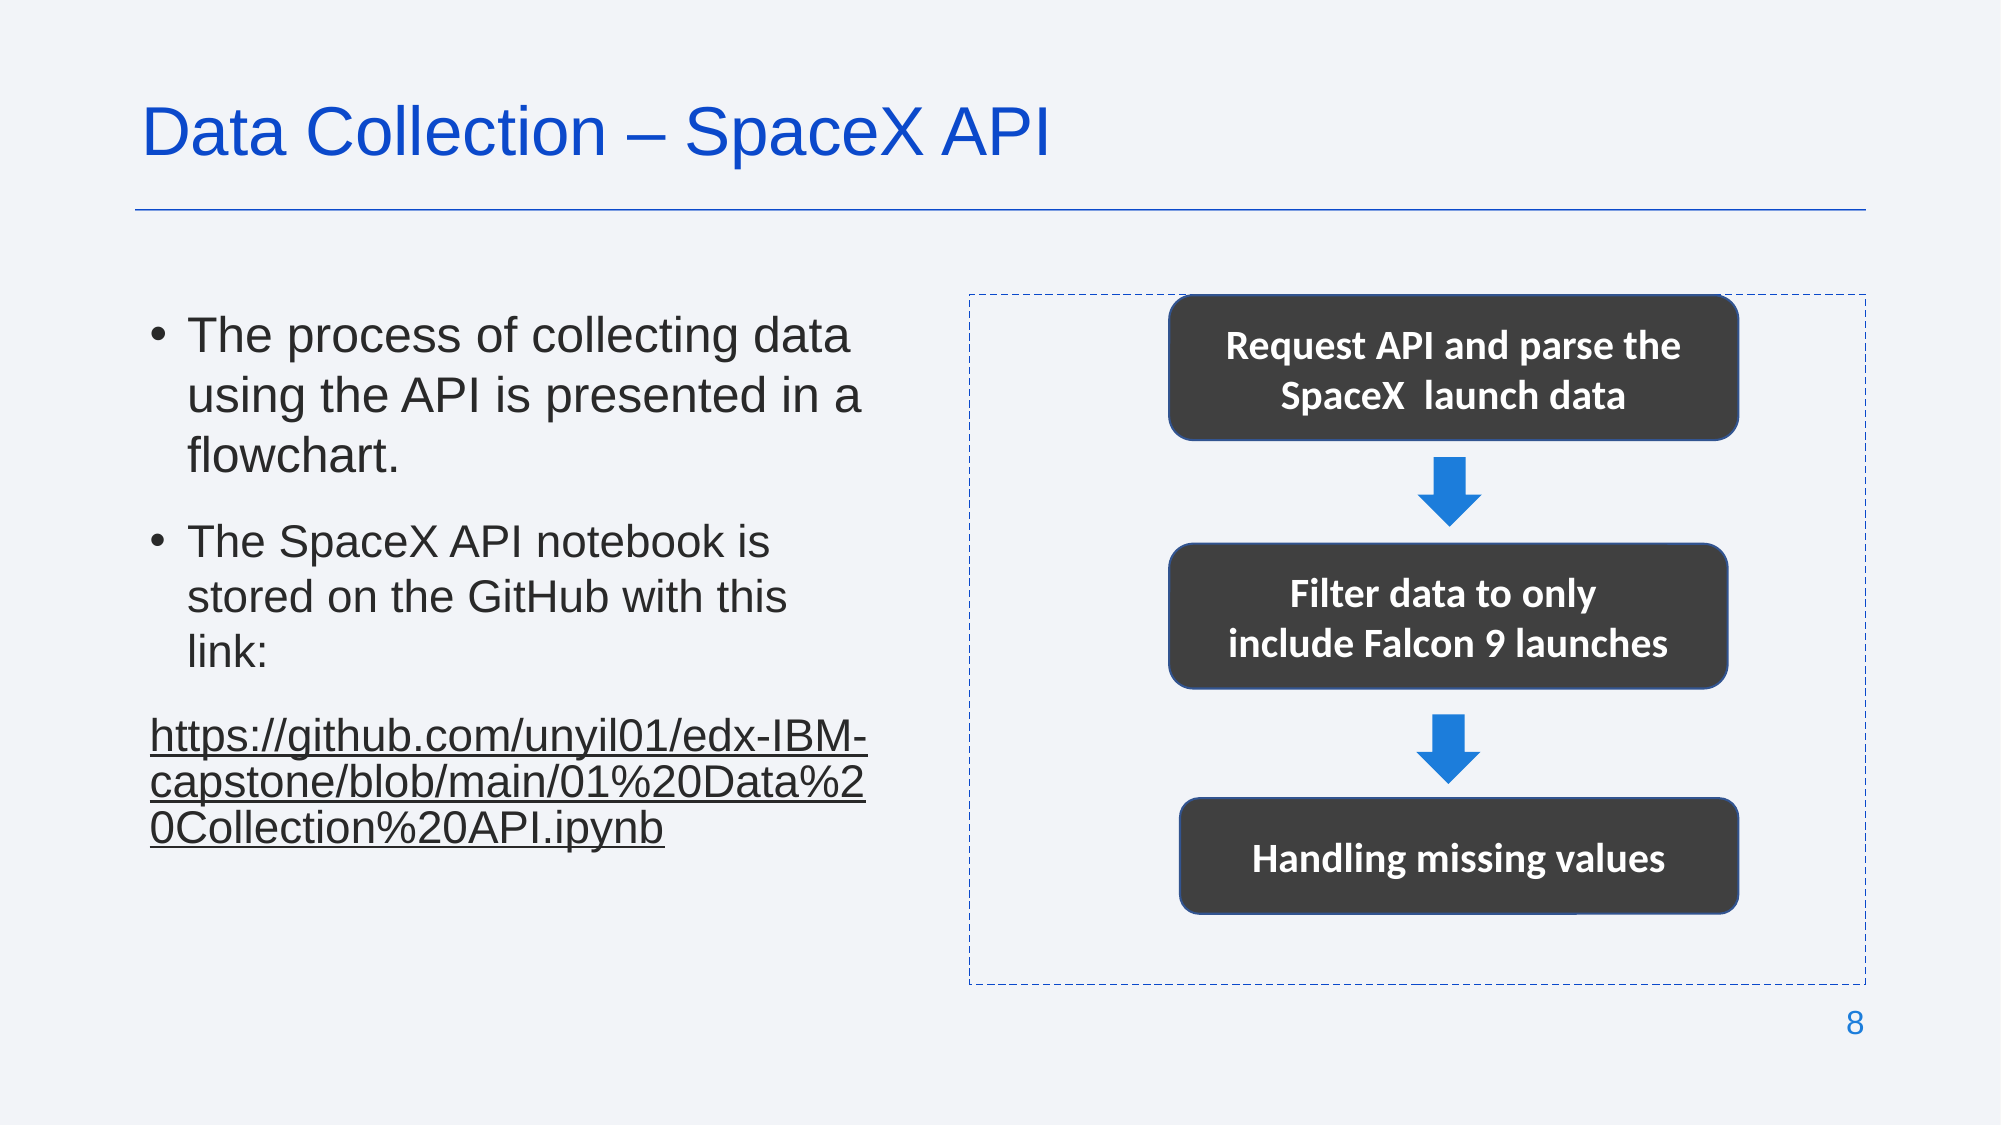

Data Collection – SpaceX API

The process of collecting data using the API is presented in a flowchart.
The SpaceX API notebook is stored on the GitHub with this link:
https://github.com/unyil01/edx-IBM-capstone/blob/main/01%20Data%20Collection%20API.ipynb

Request API and parse the SpaceX  launch data

Filter data to only
include Falcon 9 launches

Handling missing values
8